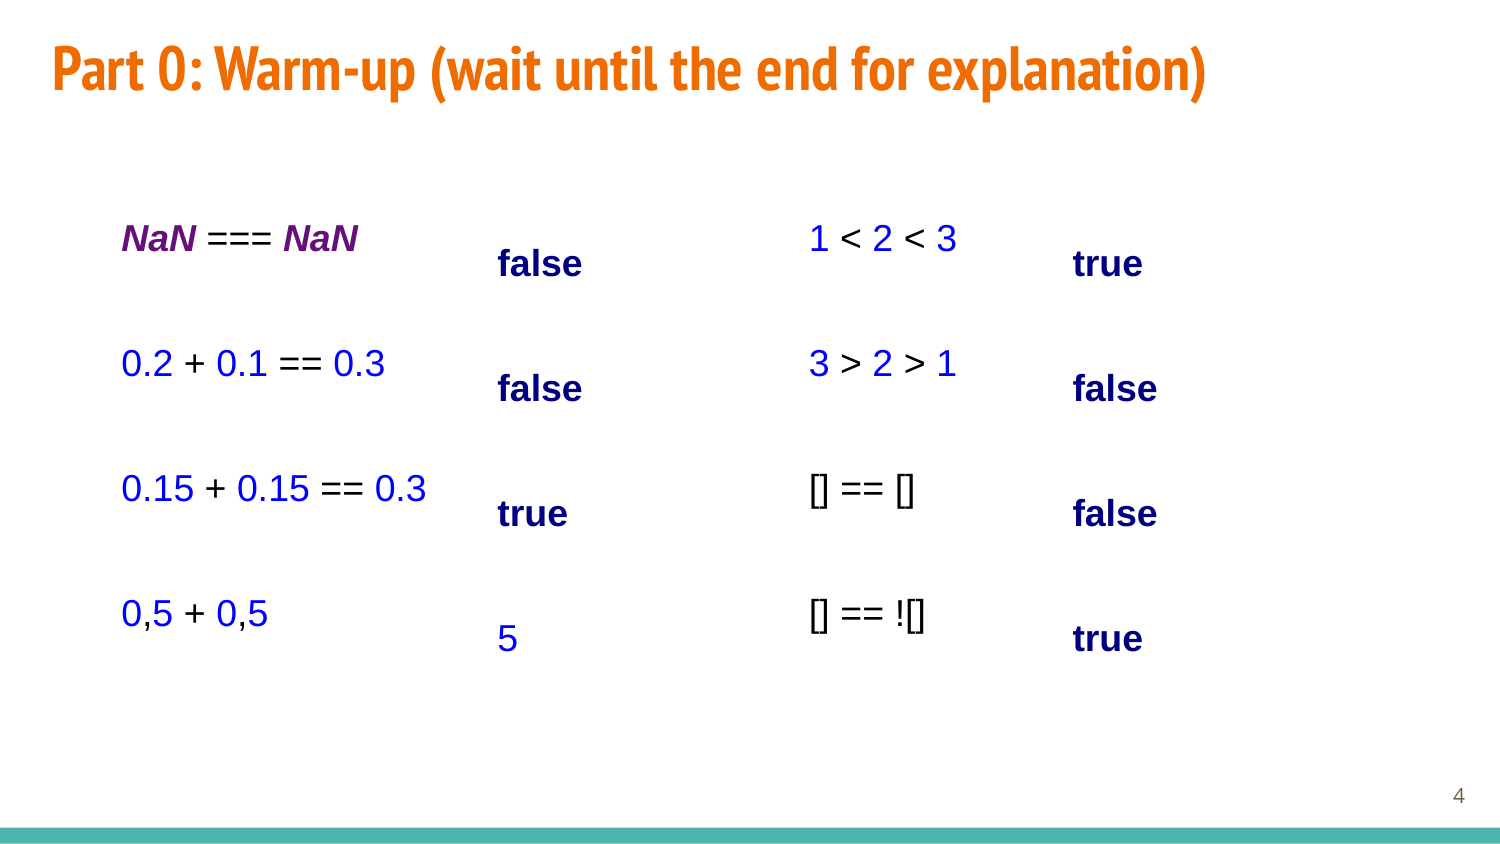

# Part 0: Warm-up (wait until the end for explanation)
NaN === NaN
1 < 2 < 3
false
true
0.2 + 0.1 == 0.3
3 > 2 > 1
false
false
0.15 + 0.15 == 0.3
[] == []
true
false
0,5 + 0,5
[] == ![]
5
true
4